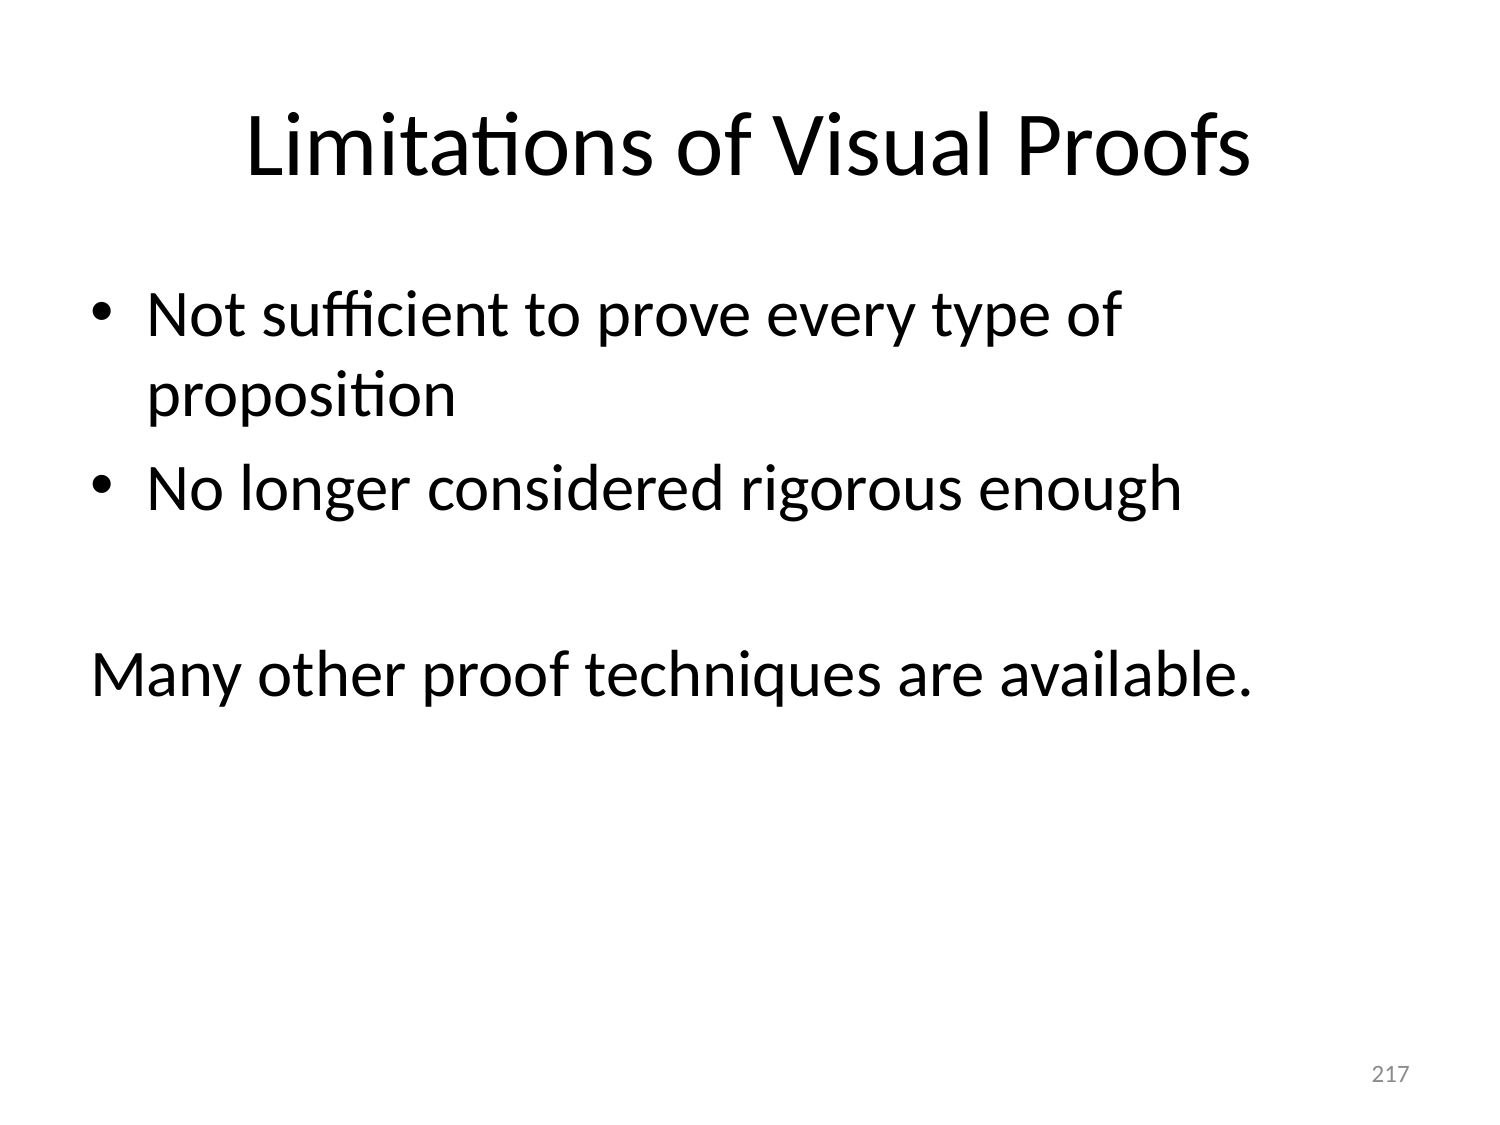

# Limitations of Visual Proofs
Not sufficient to prove every type of proposition
No longer considered rigorous enough

Many other proof techniques are available.
217